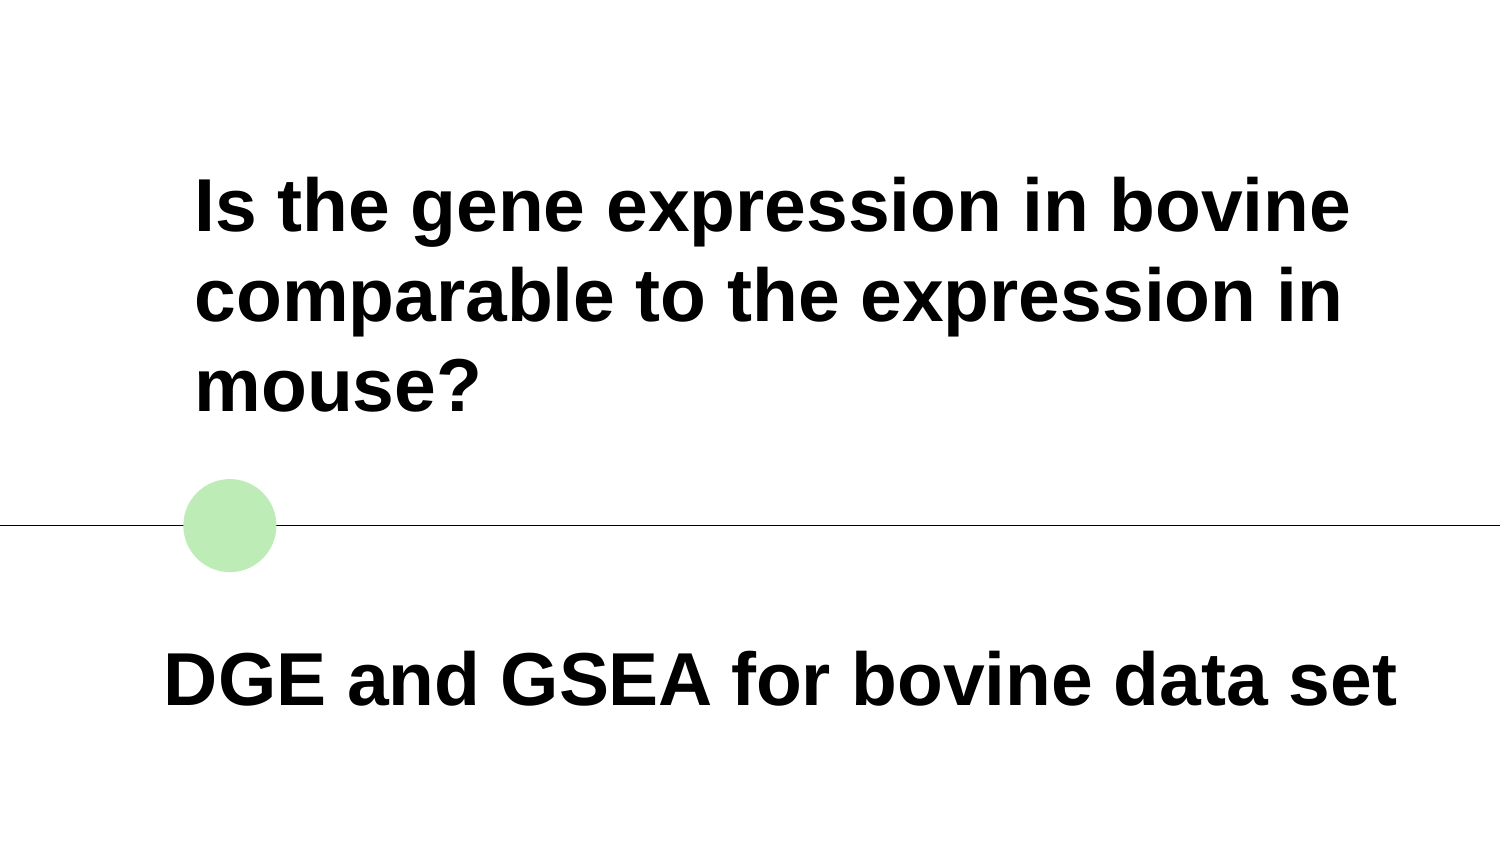

# Is the gene expression in bovine comparable to the expression in mouse?
DGE and GSEA for bovine data set